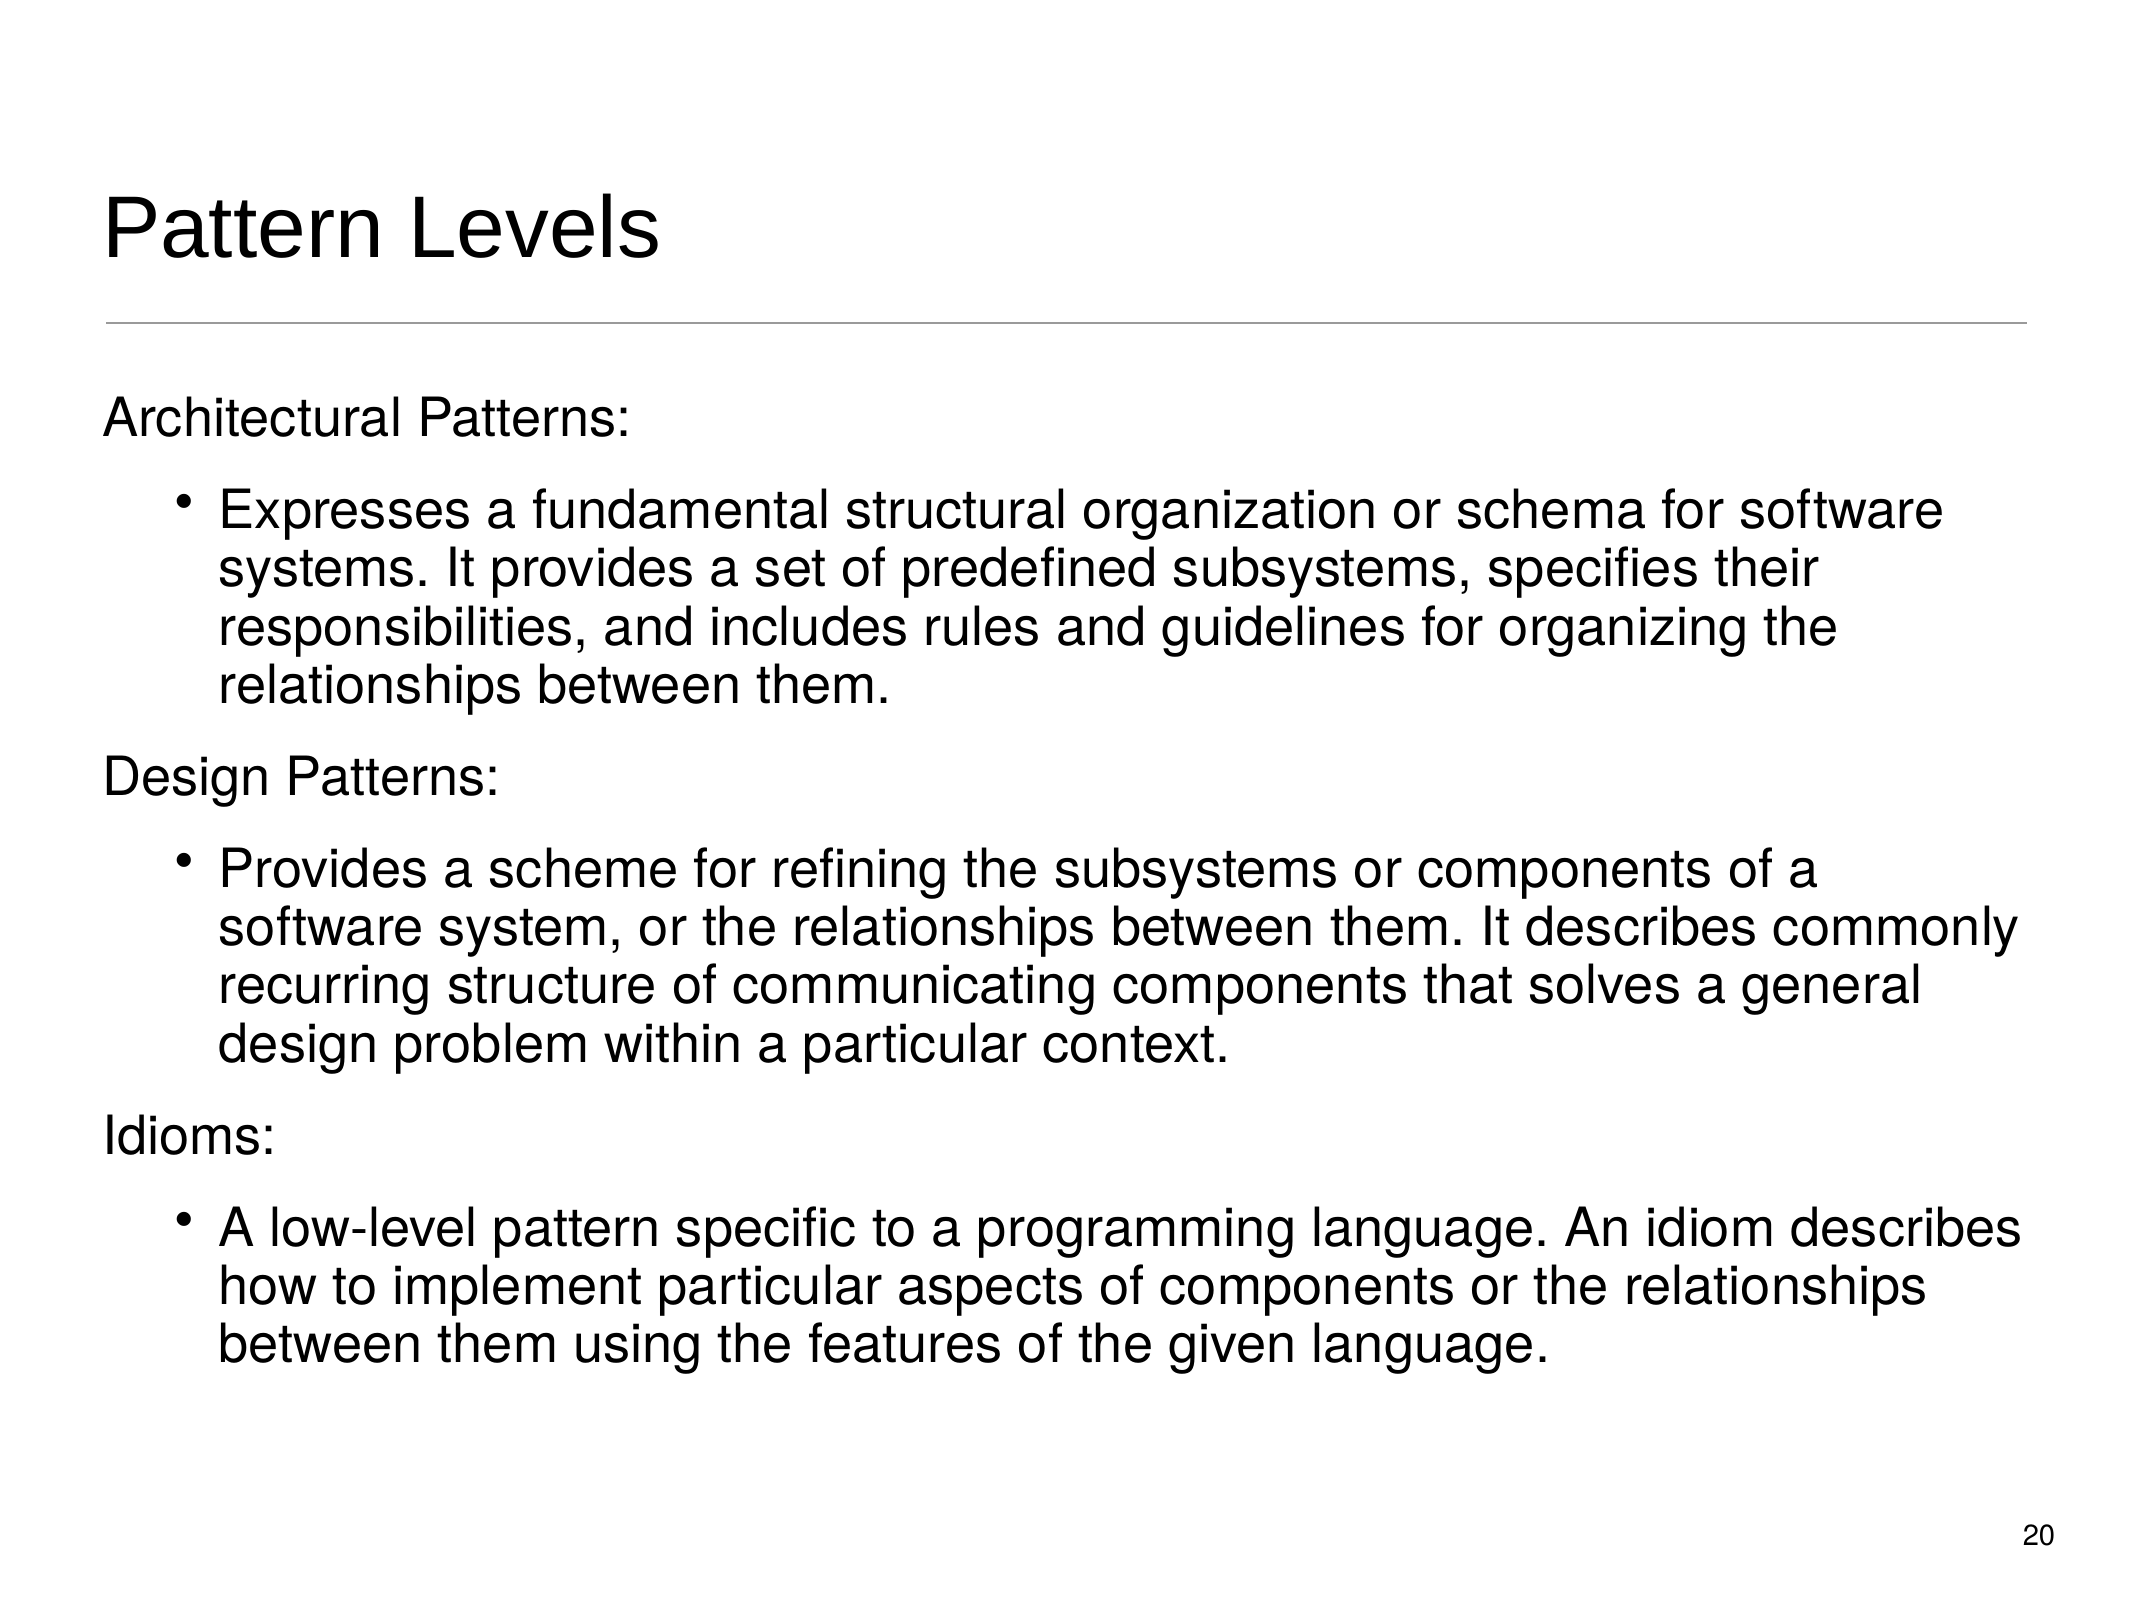

# Pattern Levels
Architectural Patterns:
Expresses a fundamental structural organization or schema for software systems. It provides a set of predefined subsystems, specifies their responsibilities, and includes rules and guidelines for organizing the relationships between them.
Design Patterns:
Provides a scheme for refining the subsystems or components of a software system, or the relationships between them. It describes commonly recurring structure of communicating components that solves a general design problem within a particular context.
Idioms:
A low-level pattern specific to a programming language. An idiom describes how to implement particular aspects of components or the relationships between them using the features of the given language.
20